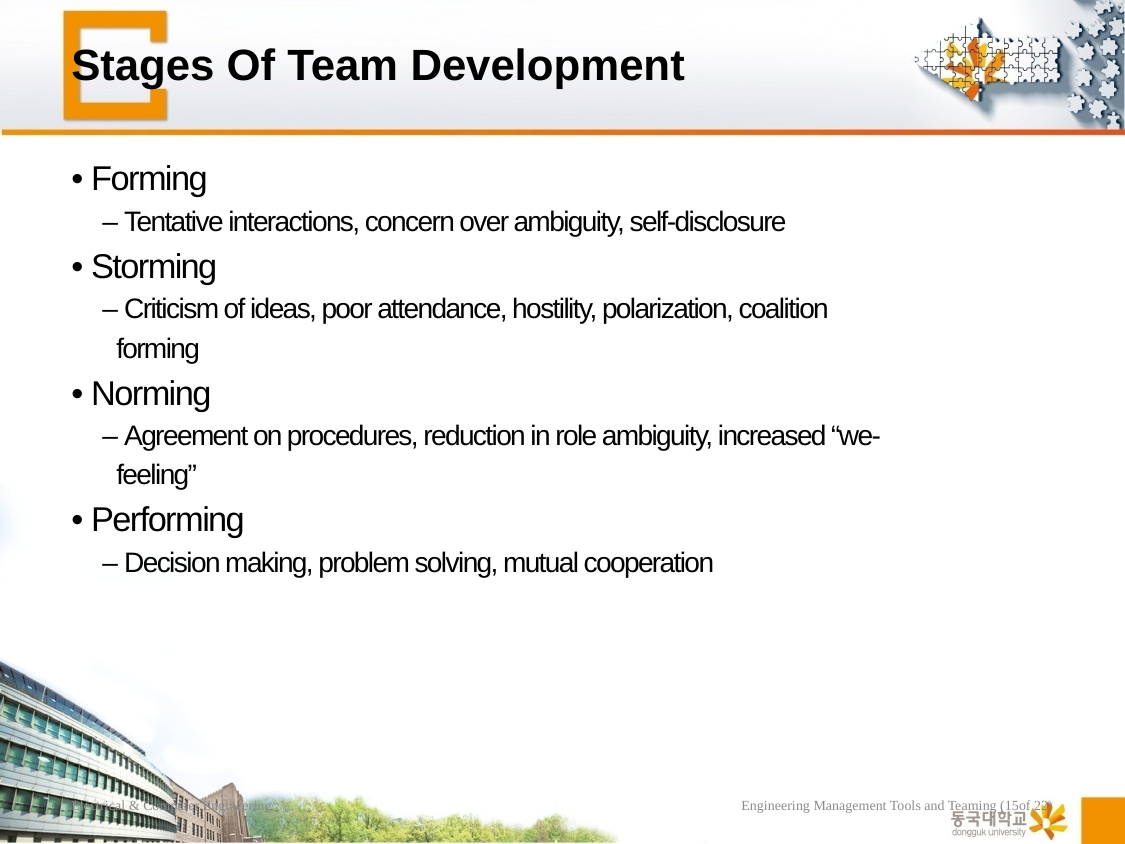

# Stages Of Team Development
• Forming
     – Tentative interactions, concern over ambiguity, self-disclosure
• Storming
     – Criticism of ideas, poor attendance, hostility, polarization, coalition
       forming
• Norming
     – Agreement on procedures, reduction in role ambiguity, increased “we-
       feeling”
• Performing
     – Decision making, problem solving, mutual cooperation
Electrical & Computer Engineering
Engineering Management Tools and Teaming (15of 22)